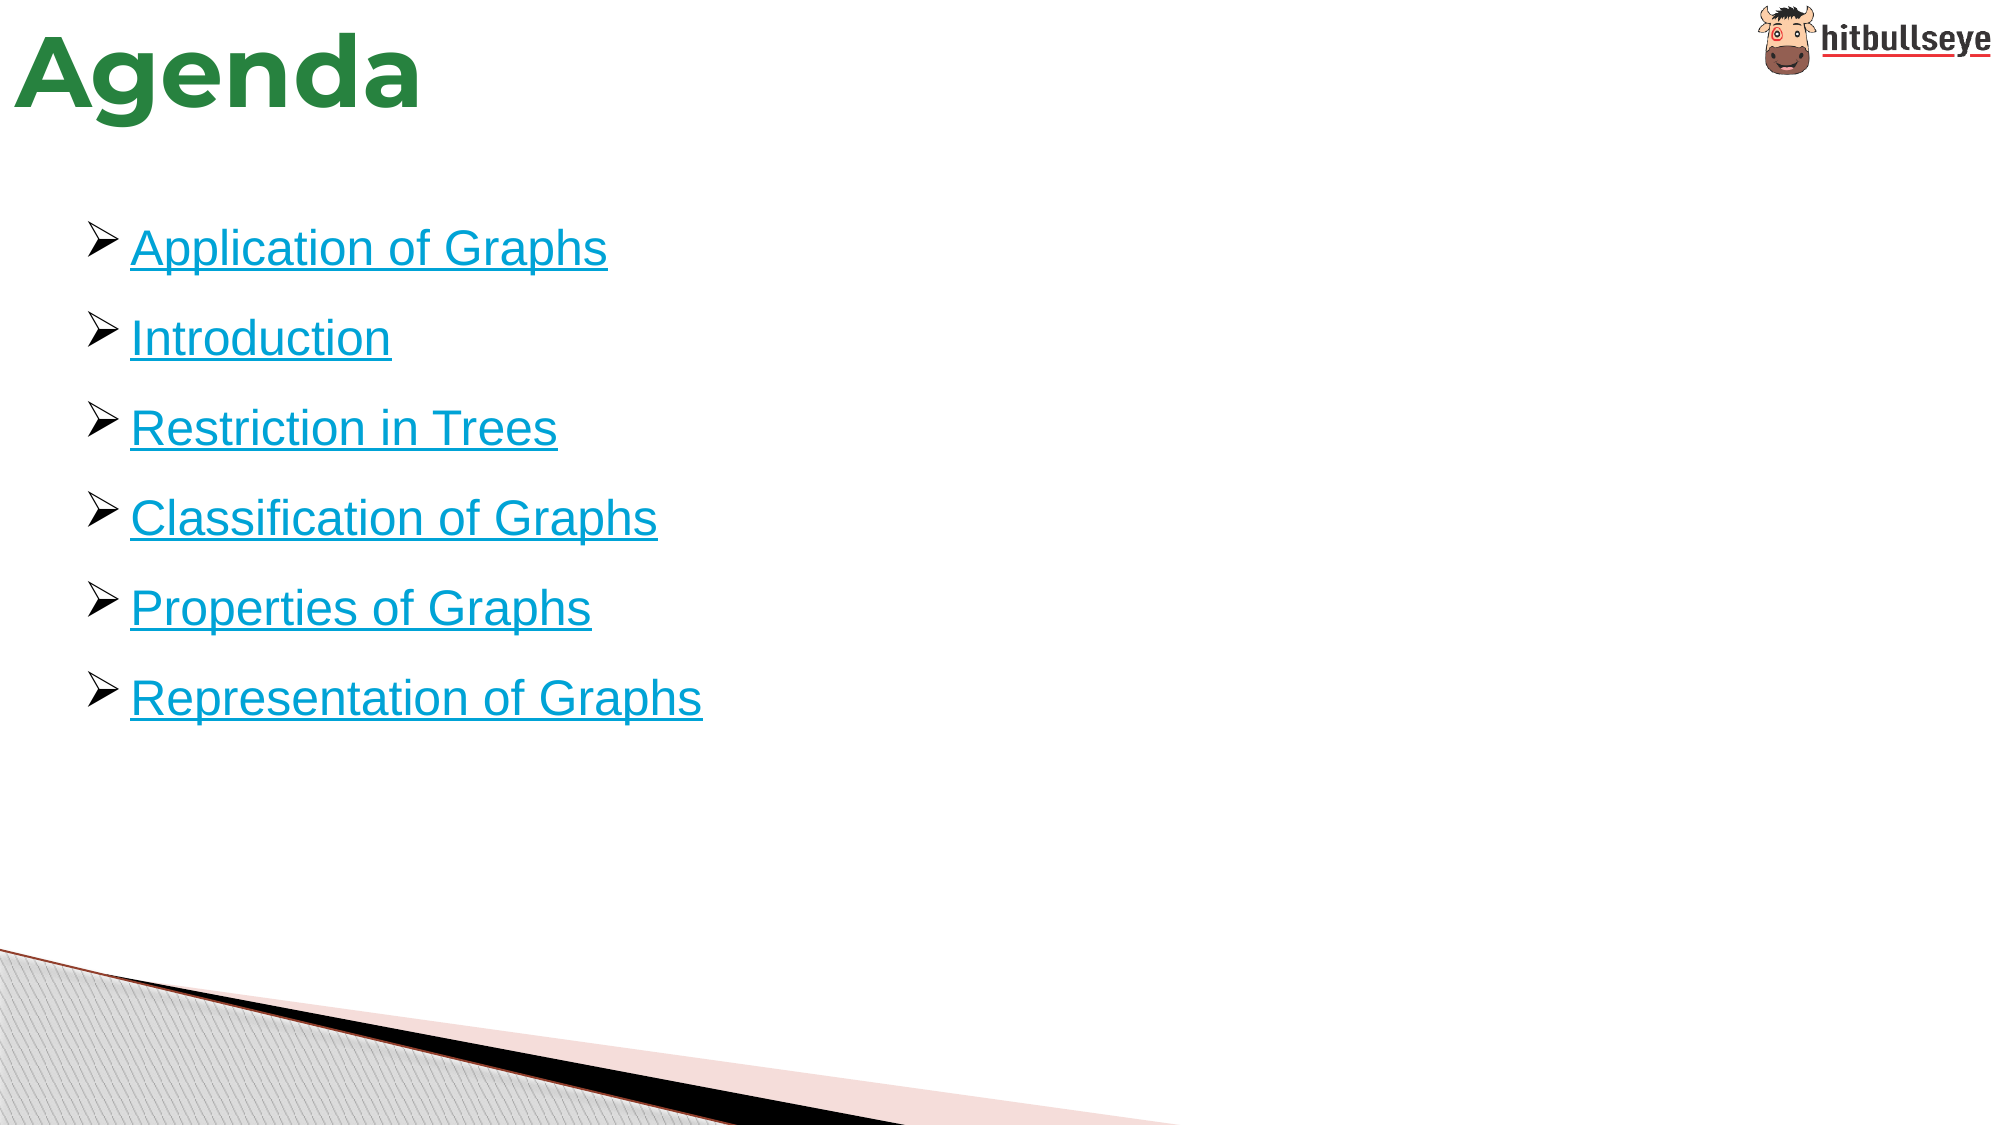

# Agenda
Application of Graphs
Introduction
Restriction in Trees
Classification of Graphs
Properties of Graphs
Representation of Graphs